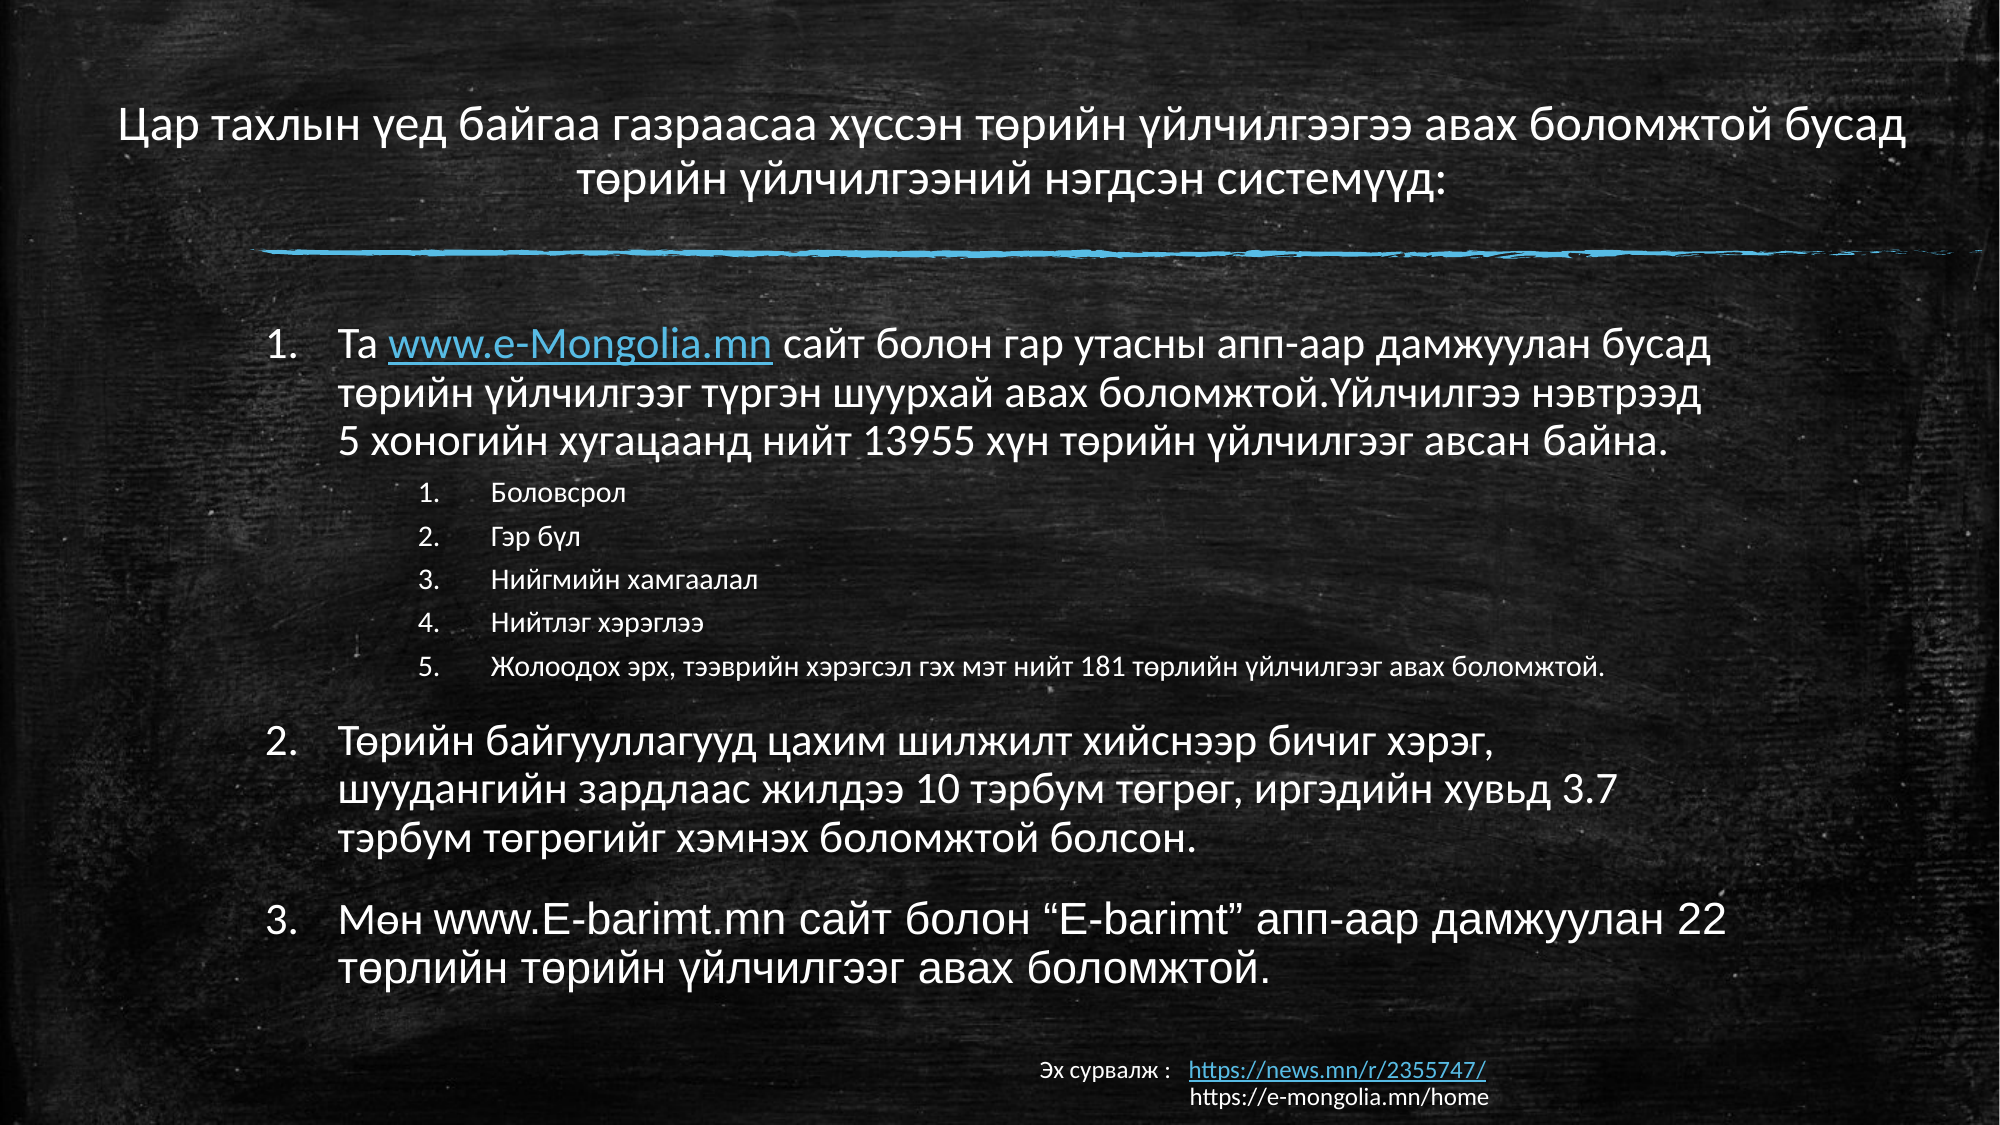

# Цар тахлын үед байгаа газраасаа хүссэн төрийн үйлчилгээгээ авах боломжтой бусад төрийн үйлчилгээний нэгдсэн системүүд:
Та www.e-Mongolia.mn сайт болон гар утасны апп-аар дамжуулан бусад төрийн үйлчилгээг түргэн шуурхай авах боломжтой.Үйлчилгээ нэвтрээд 5 хоногийн хугацаанд нийт 13955 хүн төрийн үйлчилгээг авсан байна.
Боловсрол
Гэр бүл
Нийгмийн хамгаалал
Нийтлэг хэрэглээ
Жолоодох эрх, тээврийн хэрэгсэл гэх мэт нийт 181 төрлийн үйлчилгээг авах боломжтой.
Төрийн байгууллагууд цахим шилжилт хийснээр бичиг хэрэг, шуудангийн зардлаас жилдээ 10 тэрбум төгрөг, иргэдийн хувьд 3.7 тэрбум төгрөгийг хэмнэх боломжтой болсон.
Мөн www.E-barimt.mn сайт болон “E-barimt” апп-аар дамжуулан 22 төрлийн төрийн үйлчилгээг авах боломжтой.

Эх сурвалж :   https://news.mn/r/2355747/
  	https://e-mongolia.mn/home